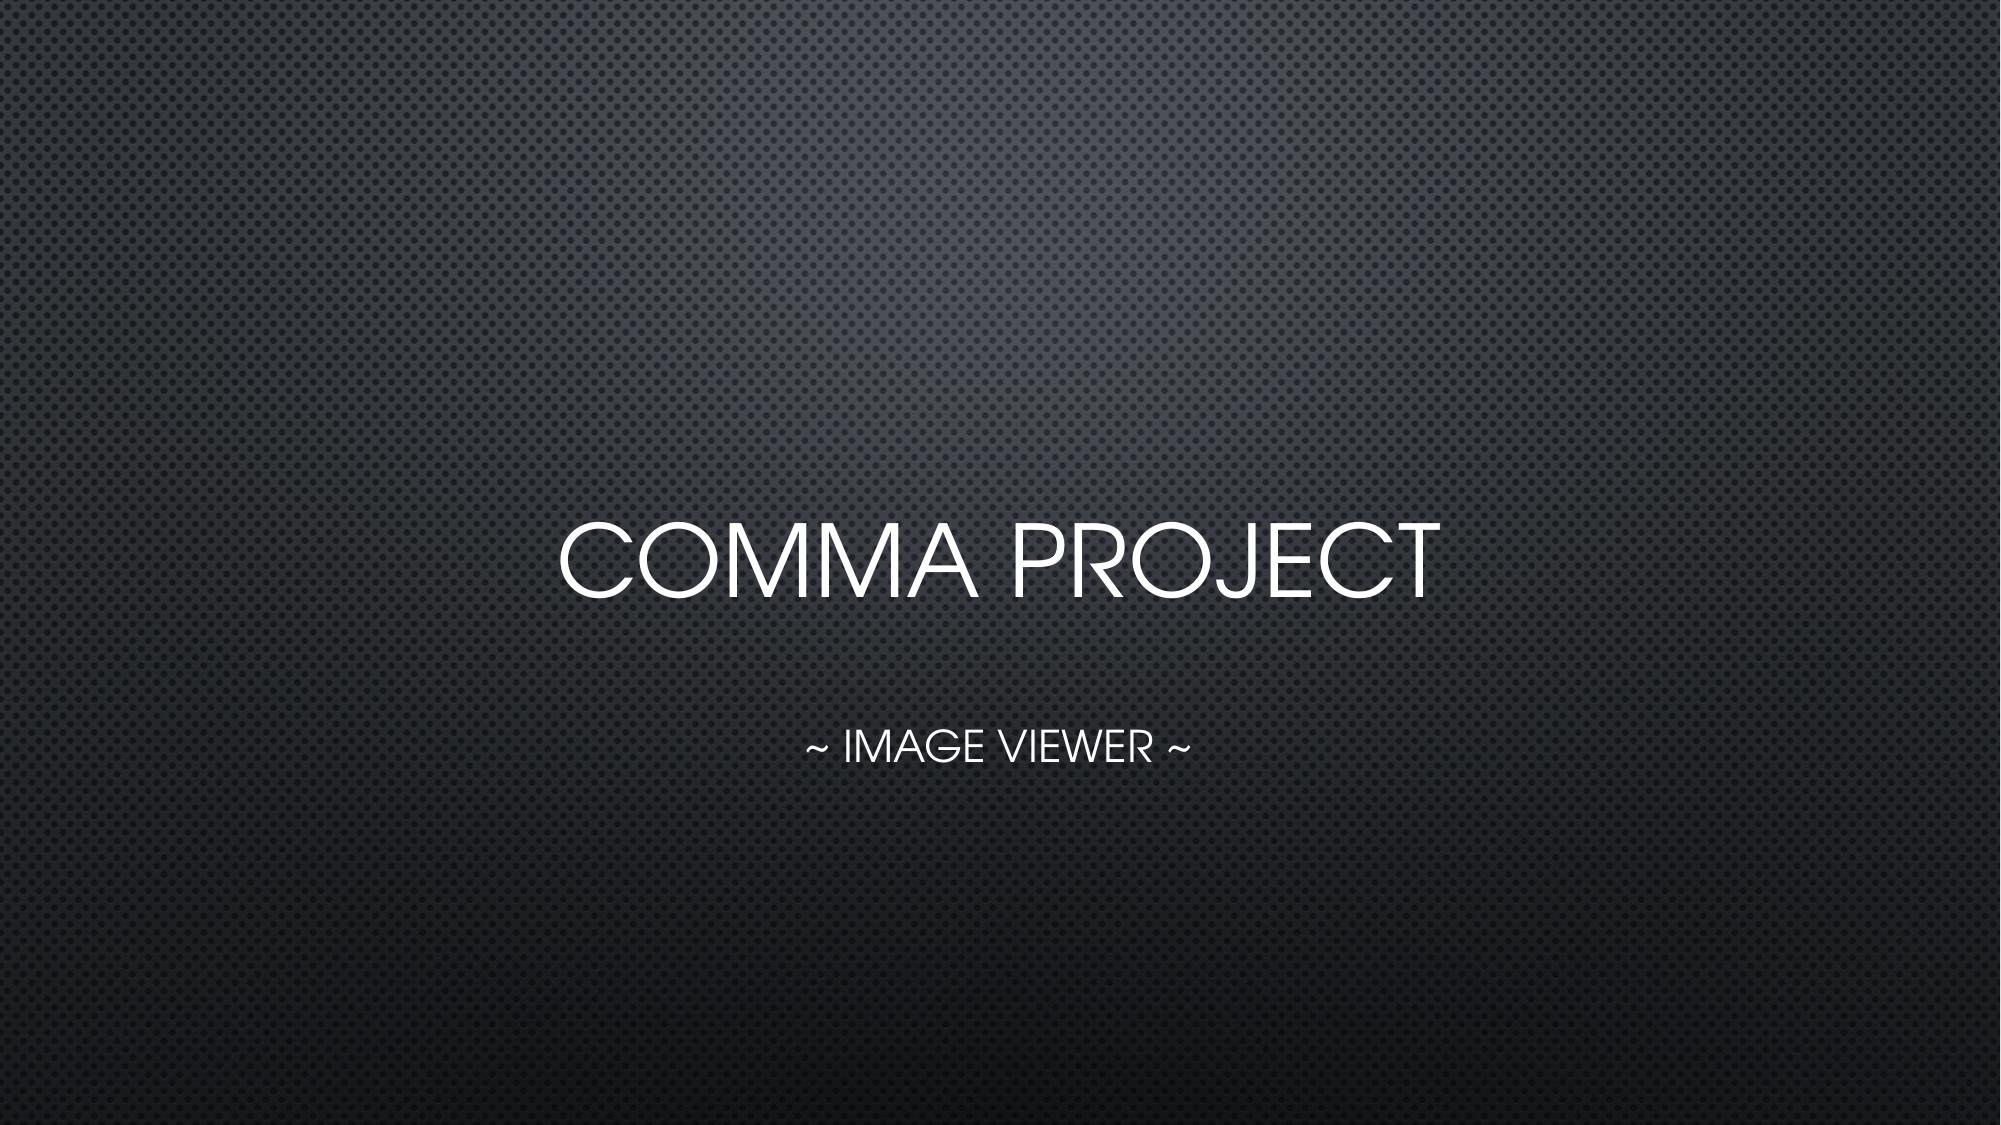

# COMMA Project

~ Image Viewer ~